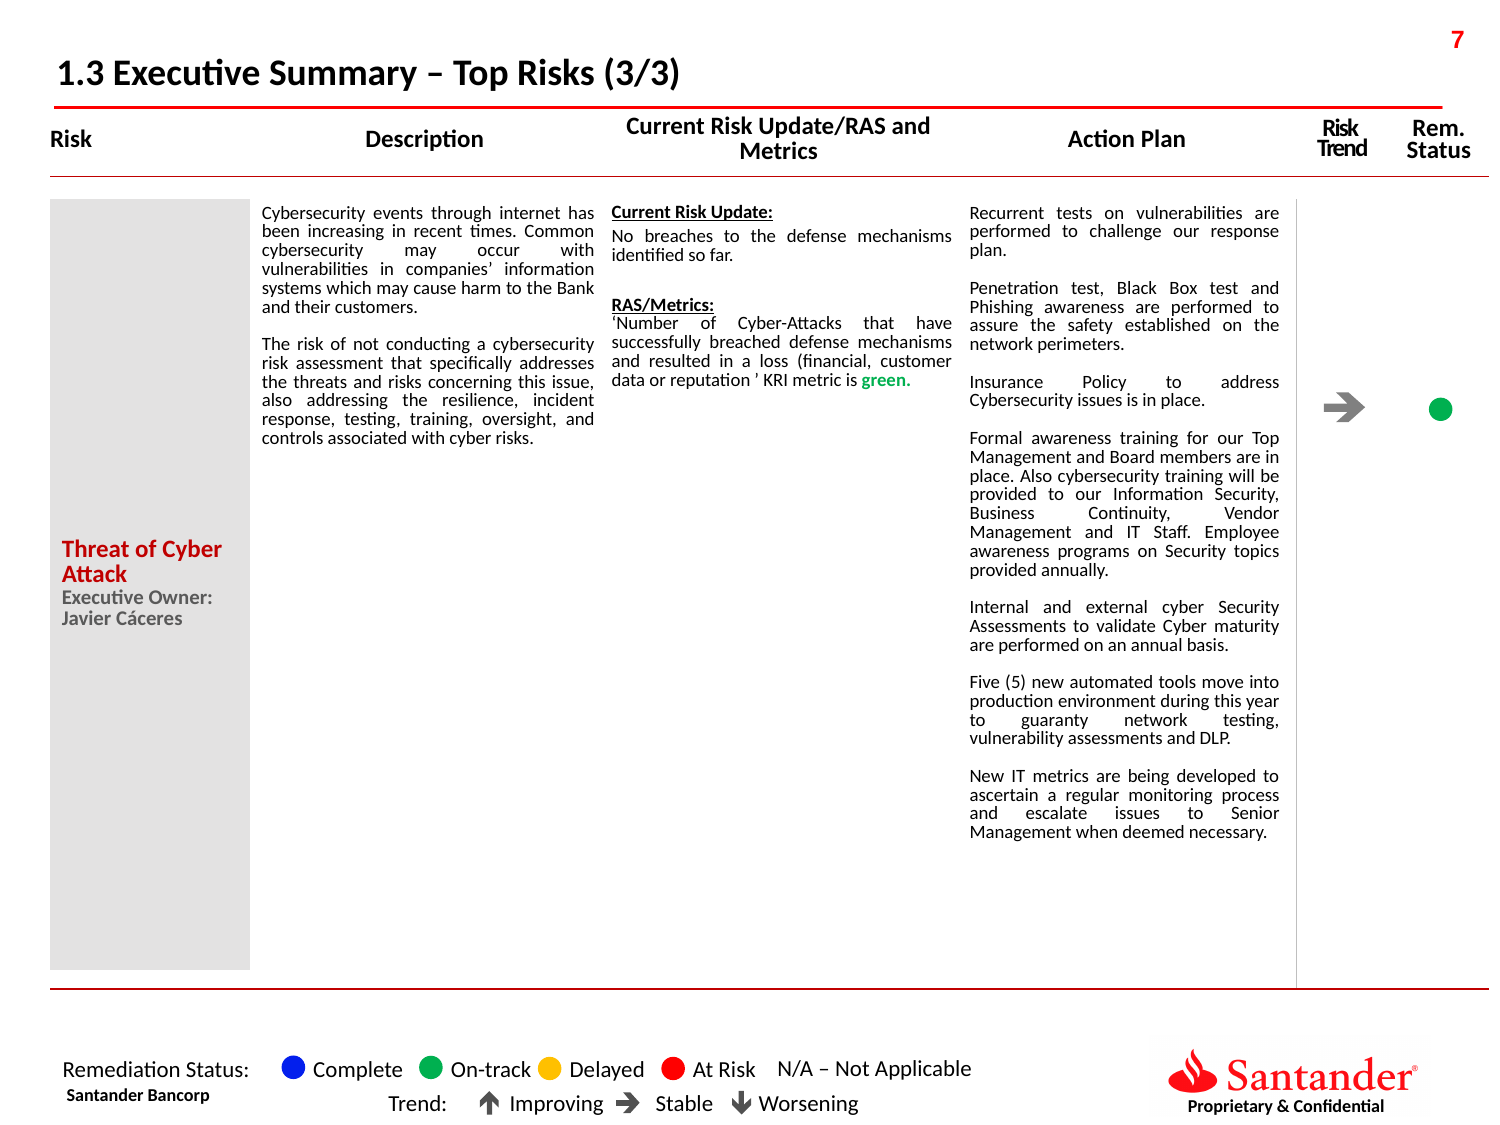

1.3 Executive Summary – Top Risks (3/3)
| Risk | Description | Current Risk Update/RAS and Metrics | Action Plan | Risk Trend | Rem. Status |
| --- | --- | --- | --- | --- | --- |
|  |  |  |  |  |  |
| Threat of Cyber Attack Executive Owner: Javier Cáceres | Cybersecurity events through internet has been increasing in recent times. Common cybersecurity may occur with vulnerabilities in companies’ information systems which may cause harm to the Bank and their customers. The risk of not conducting a cybersecurity risk assessment that specifically addresses the threats and risks concerning this issue, also addressing the resilience, incident response, testing, training, oversight, and controls associated with cyber risks. | Current Risk Update: No breaches to the defense mechanisms identified so far. RAS/Metrics: ‘Number of Cyber-Attacks that have successfully breached defense mechanisms and resulted in a loss (financial, customer data or reputation ’ KRI metric is green. | Recurrent tests on vulnerabilities are performed to challenge our response plan. Penetration test, Black Box test and Phishing awareness are performed to assure the safety established on the network perimeters. Insurance Policy to address Cybersecurity issues is in place. Formal awareness training for our Top Management and Board members are in place. Also cybersecurity training will be provided to our Information Security, Business Continuity, Vendor Management and IT Staff. Employee awareness programs on Security topics provided annually. Internal and external cyber Security Assessments to validate Cyber maturity are performed on an annual basis. Five (5) new automated tools move into production environment during this year to guaranty network testing, vulnerability assessments and DLP. New IT metrics are being developed to ascertain a regular monitoring process and escalate issues to Senior Management when deemed necessary. |  |  |
|  |  |  |  |  |  |

N/A – Not Applicable
Remediation Status:
Complete
On-track

Delayed
At Risk

  Stable
Worsening
Improving

Trend: